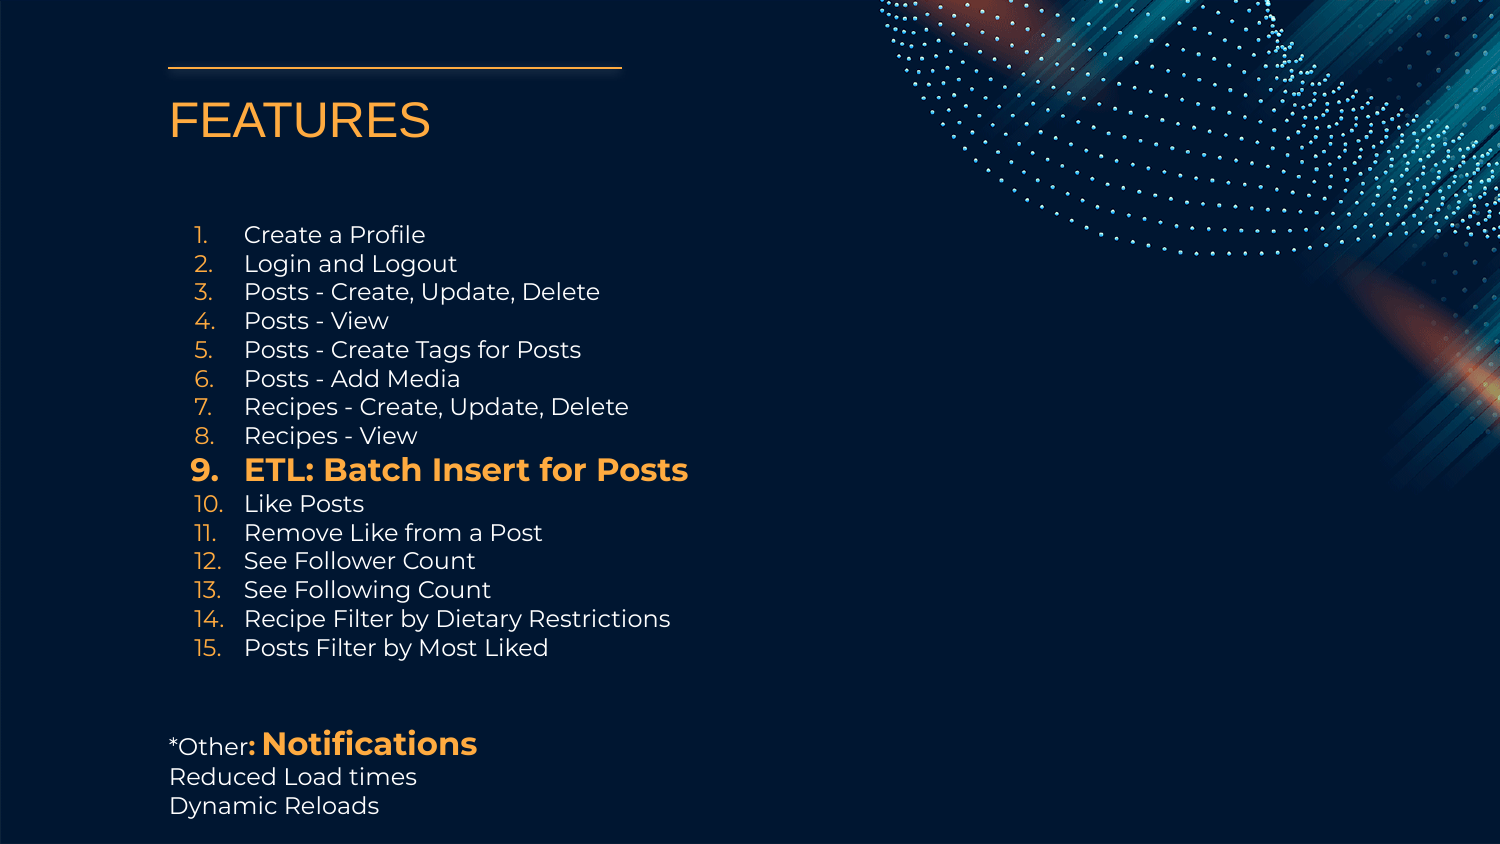

# FEATURES
Create a Profile
Login and Logout
Posts - Create, Update, Delete
Posts - View
Posts - Create Tags for Posts
Posts - Add Media
Recipes - Create, Update, Delete
Recipes - View
ETL: Batch Insert for Posts
Like Posts
Remove Like from a Post
See Follower Count
See Following Count
Recipe Filter by Dietary Restrictions
Posts Filter by Most Liked

*Other: Notifications
Reduced Load times
Dynamic Reloads